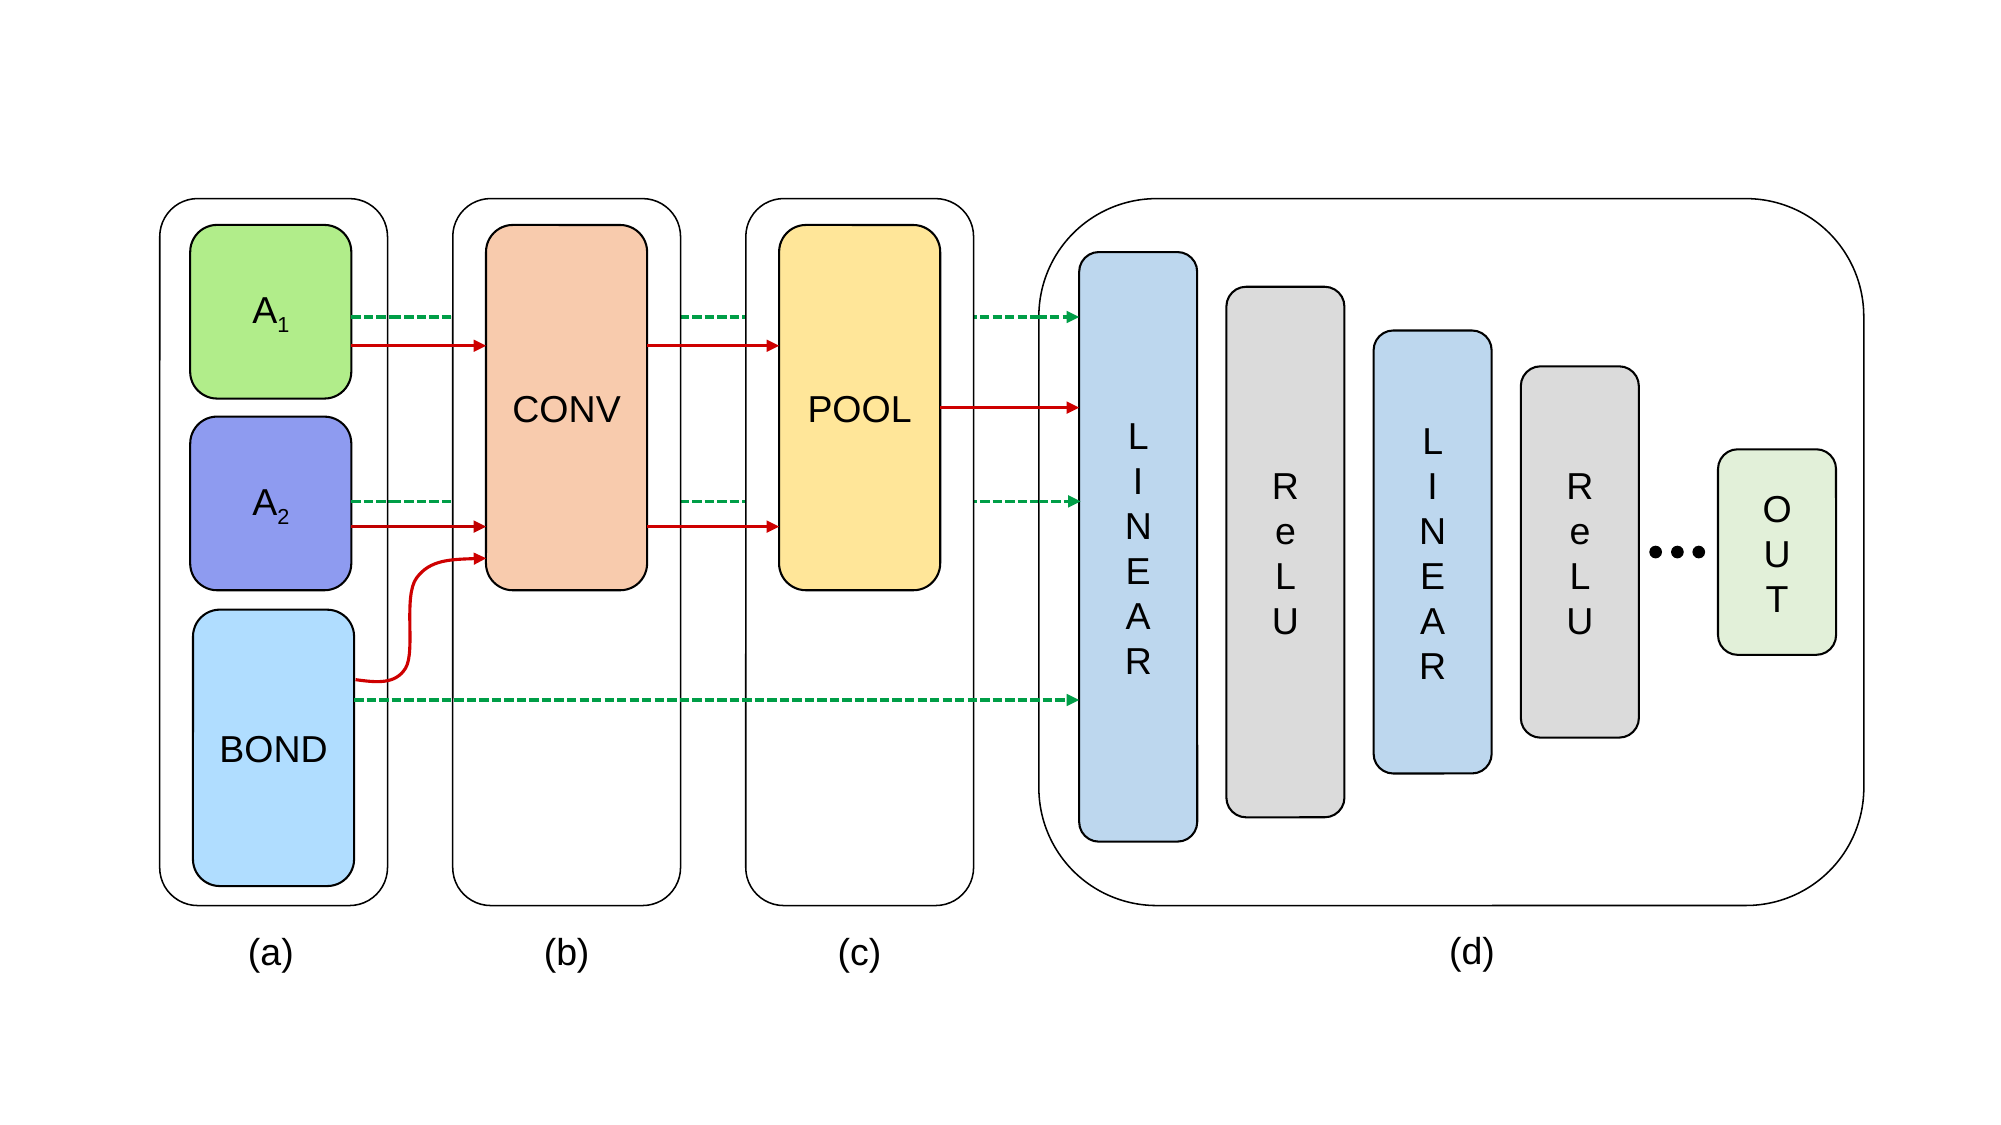

A1
POOL
CONV
L
I
N
E
A
R
R
e
L
U
L
I
N
E
A
R
R
e
L
U
A2
O
U
T

BOND
(d)
(a)
(b)
(c)